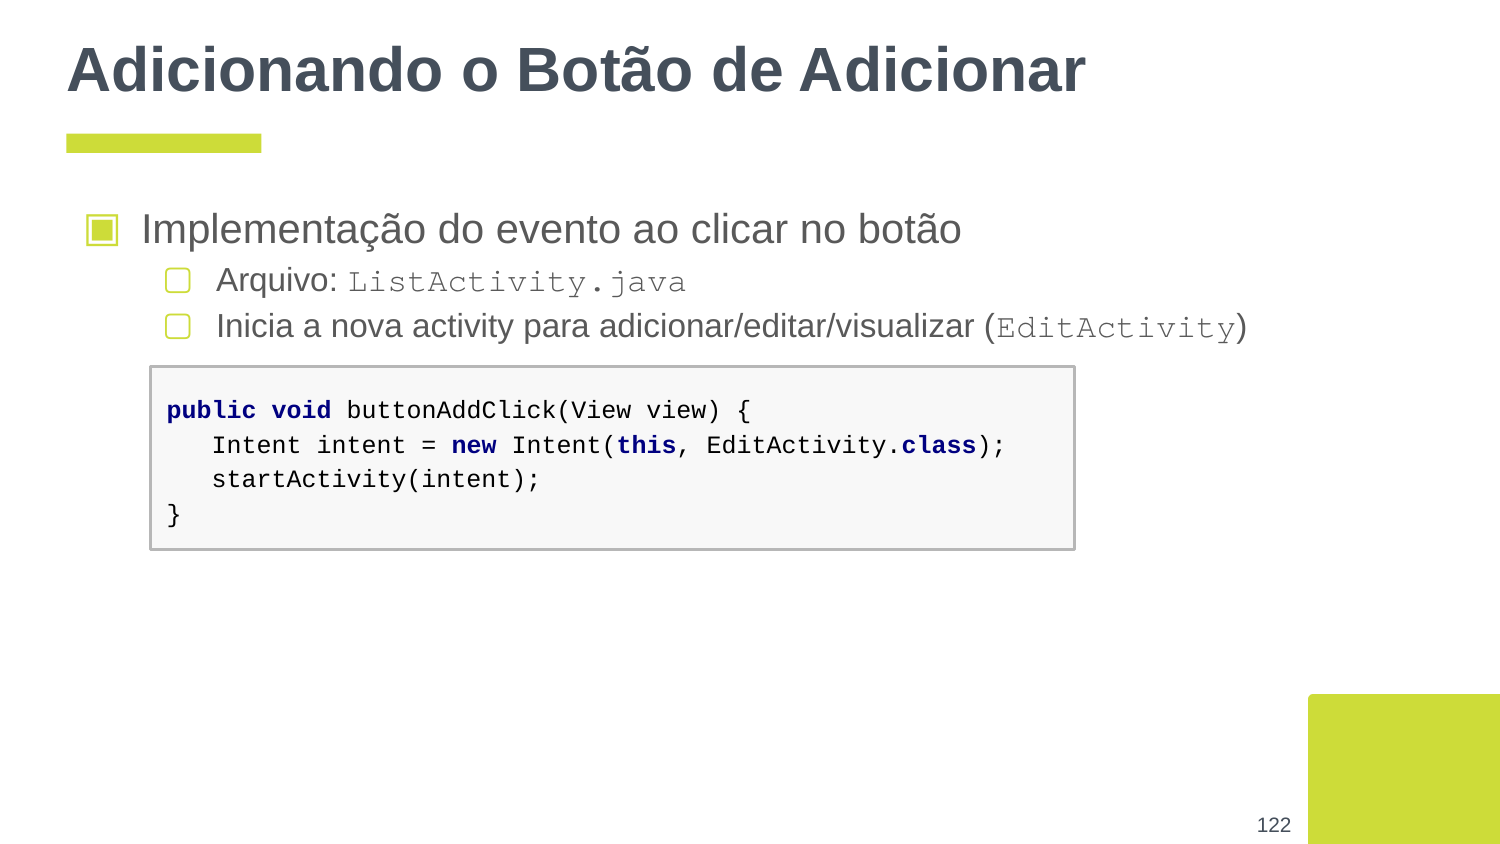

# Adicionando o Botão de Adicionar
Implementação do evento ao clicar no botão
Arquivo: ListActivity.java
Inicia a nova activity para adicionar/editar/visualizar (EditActivity)
public void buttonAddClick(View view) {
   Intent intent = new Intent(this, EditActivity.class);
   startActivity(intent);
}

122